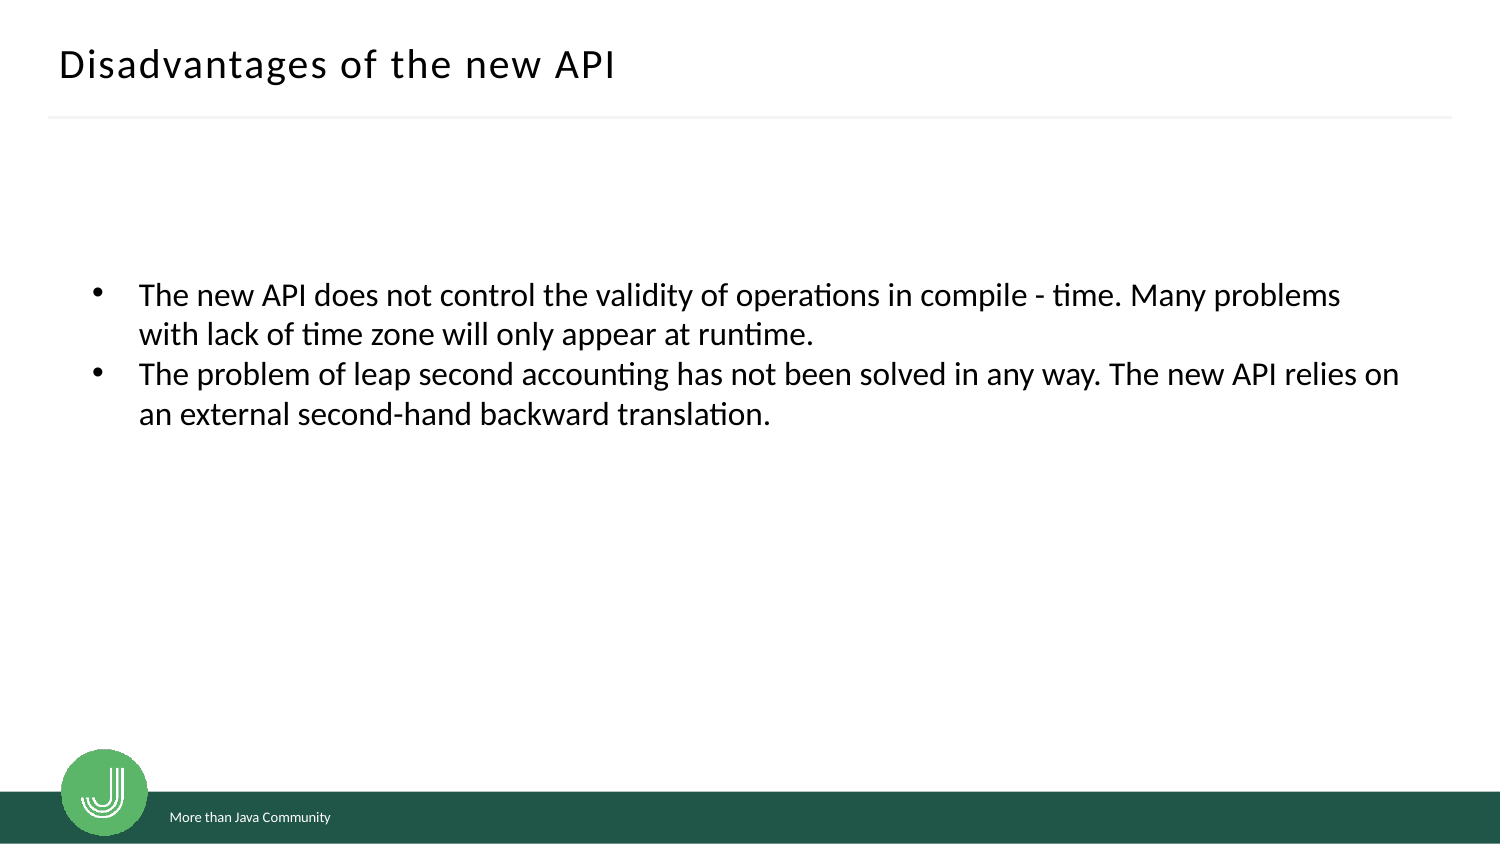

# Disadvantages of the new API
The new API does not control the validity of operations in compile - time. Many problems with lack of time zone will only appear at runtime.
The problem of leap second accounting has not been solved in any way. The new API relies on an external second-hand backward translation.